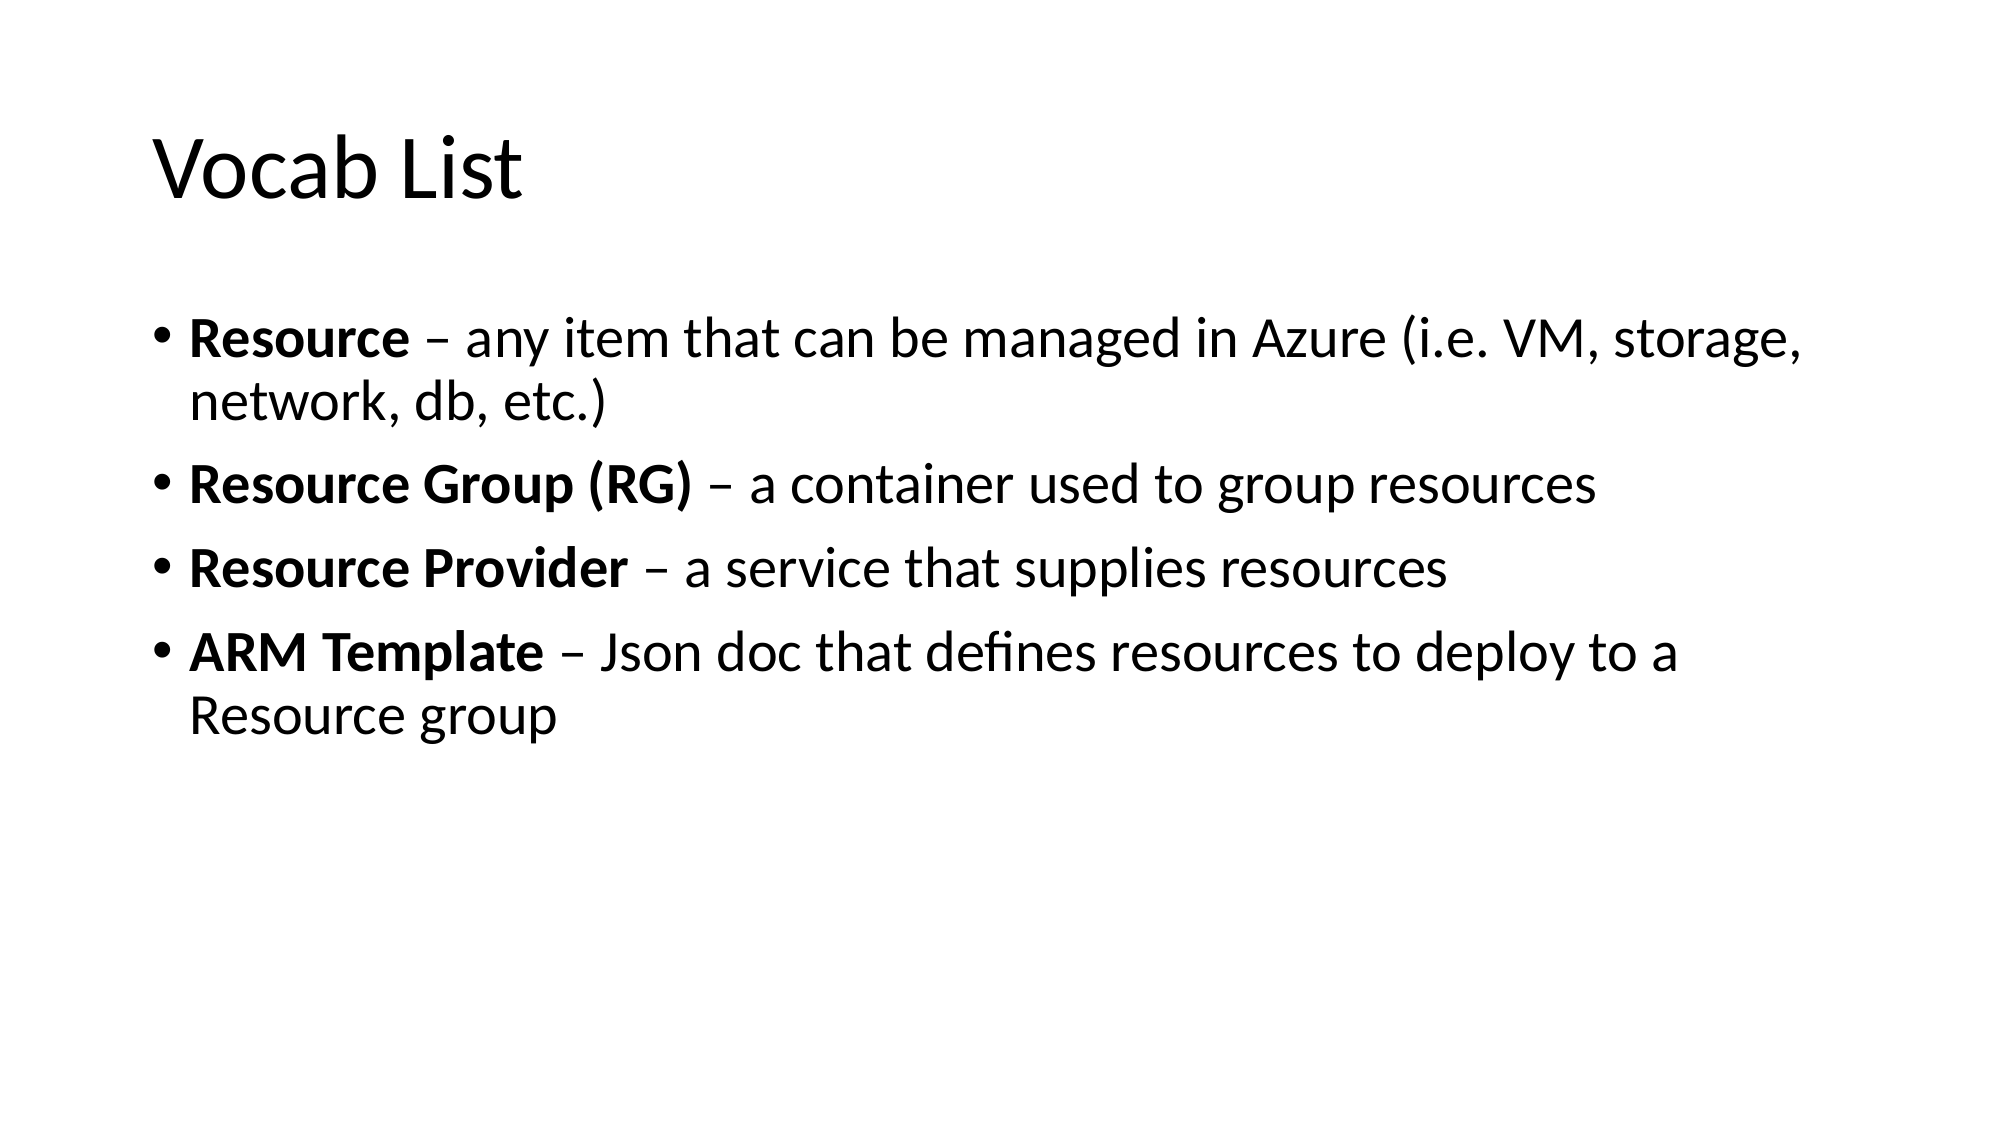

# Vocab List
Resource – any item that can be managed in Azure (i.e. VM, storage, network, db, etc.)
Resource Group (RG) – a container used to group resources
Resource Provider – a service that supplies resources
ARM Template – Json doc that defines resources to deploy to a Resource group